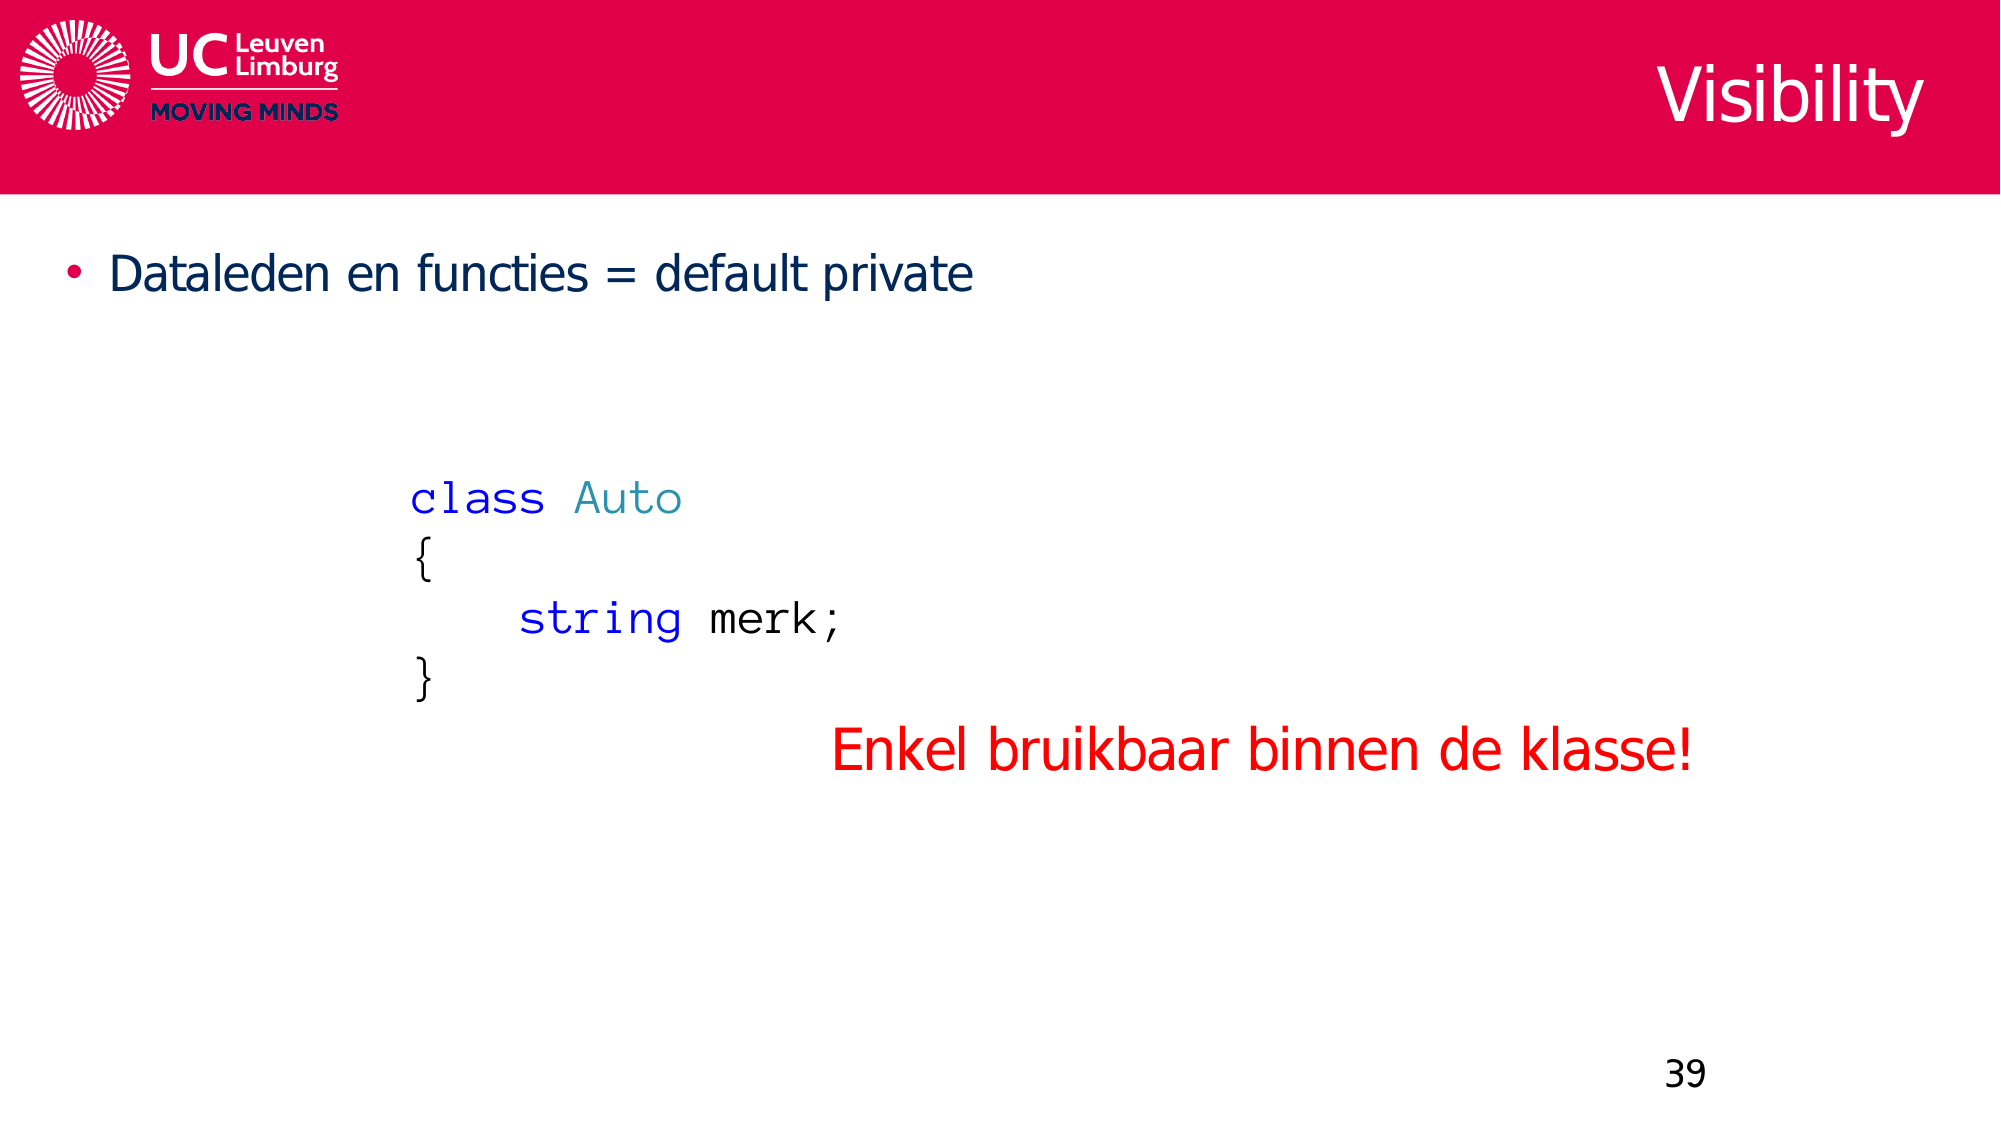

# Visibility
Dataleden en functies = default private

class Auto
{
    string merk;
}
Enkel bruikbaar binnen de klasse!
39